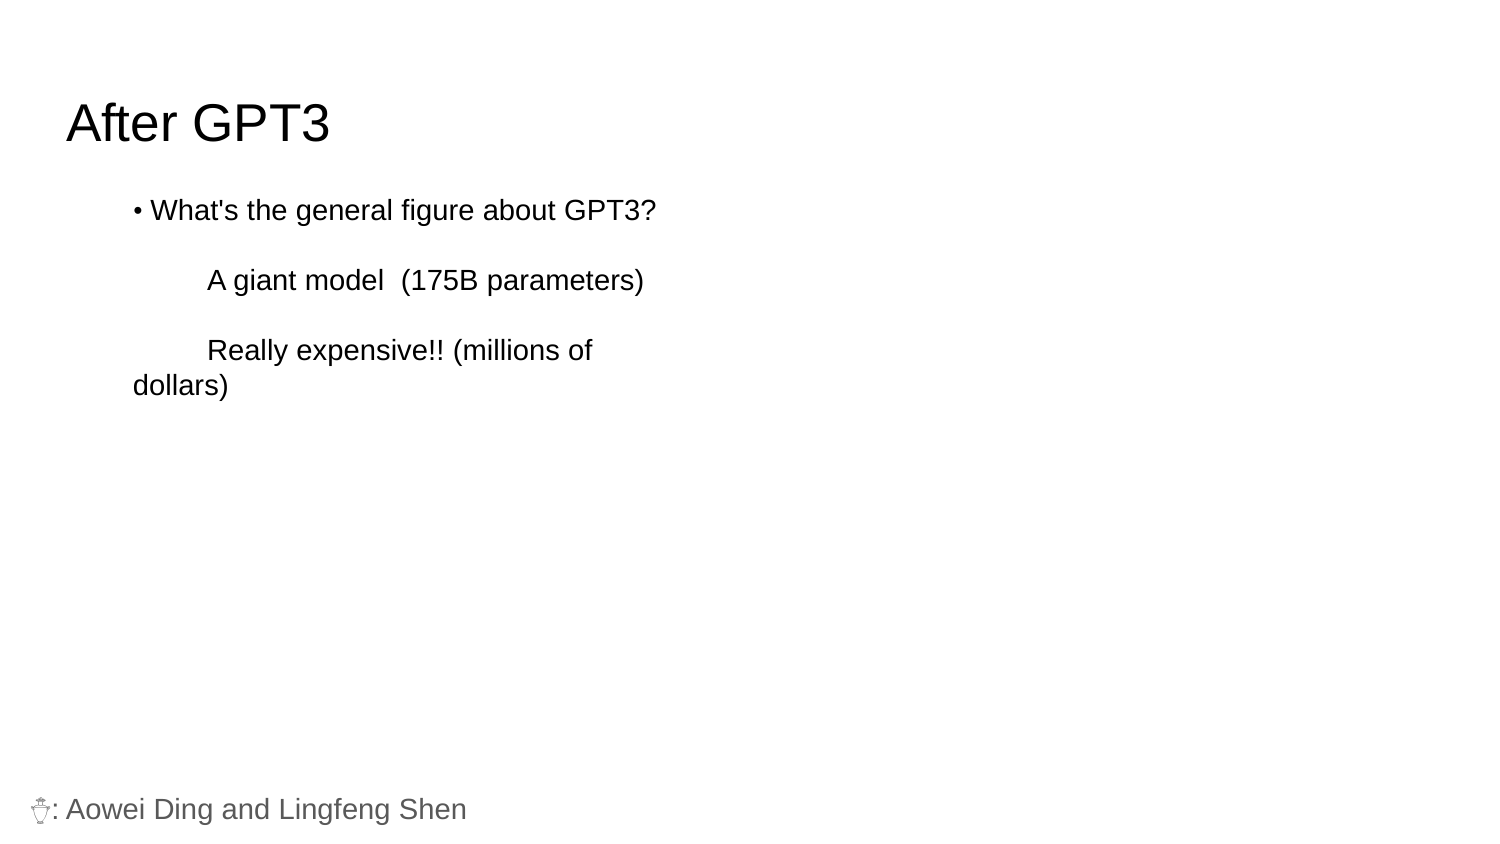

# After GPT3
• What's the general figure about GPT3?

         A giant model  (175B parameters)

         Really expensive!! (millions of dollars)

🏺: Aowei Ding and Lingfeng Shen